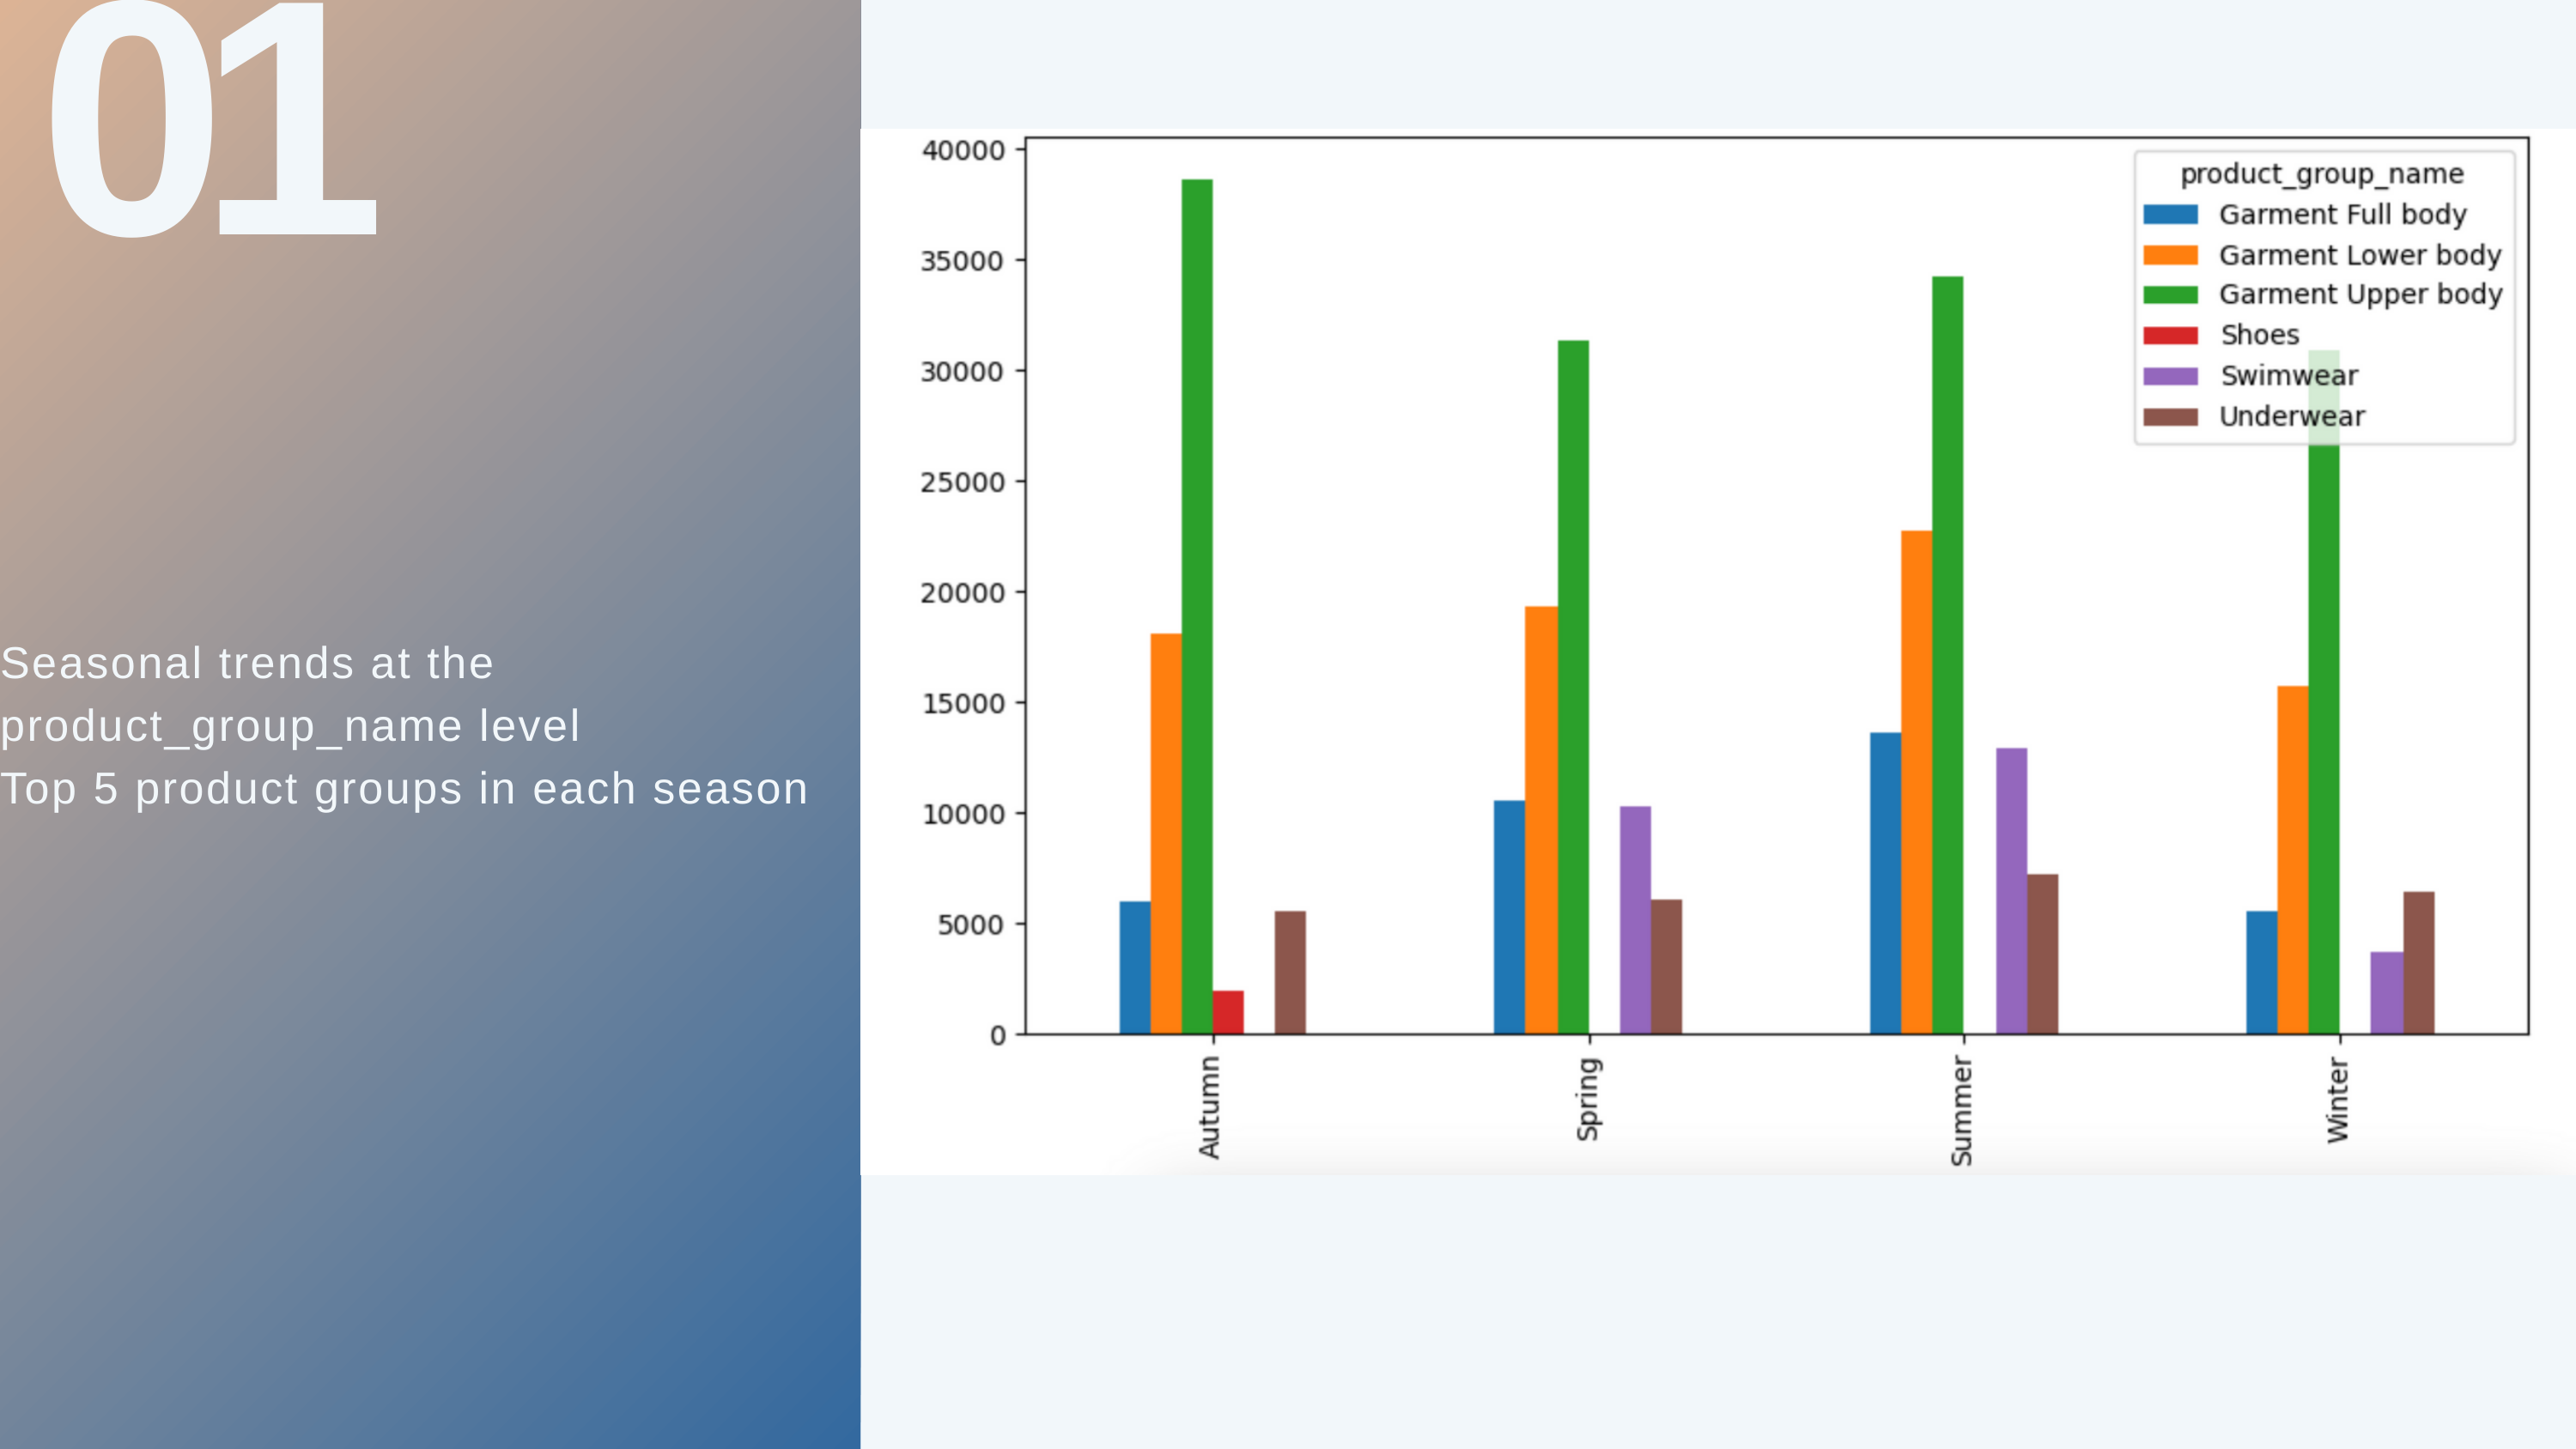

01

Seasonal trends at the product_group_name level
Top 5 product groups in each season